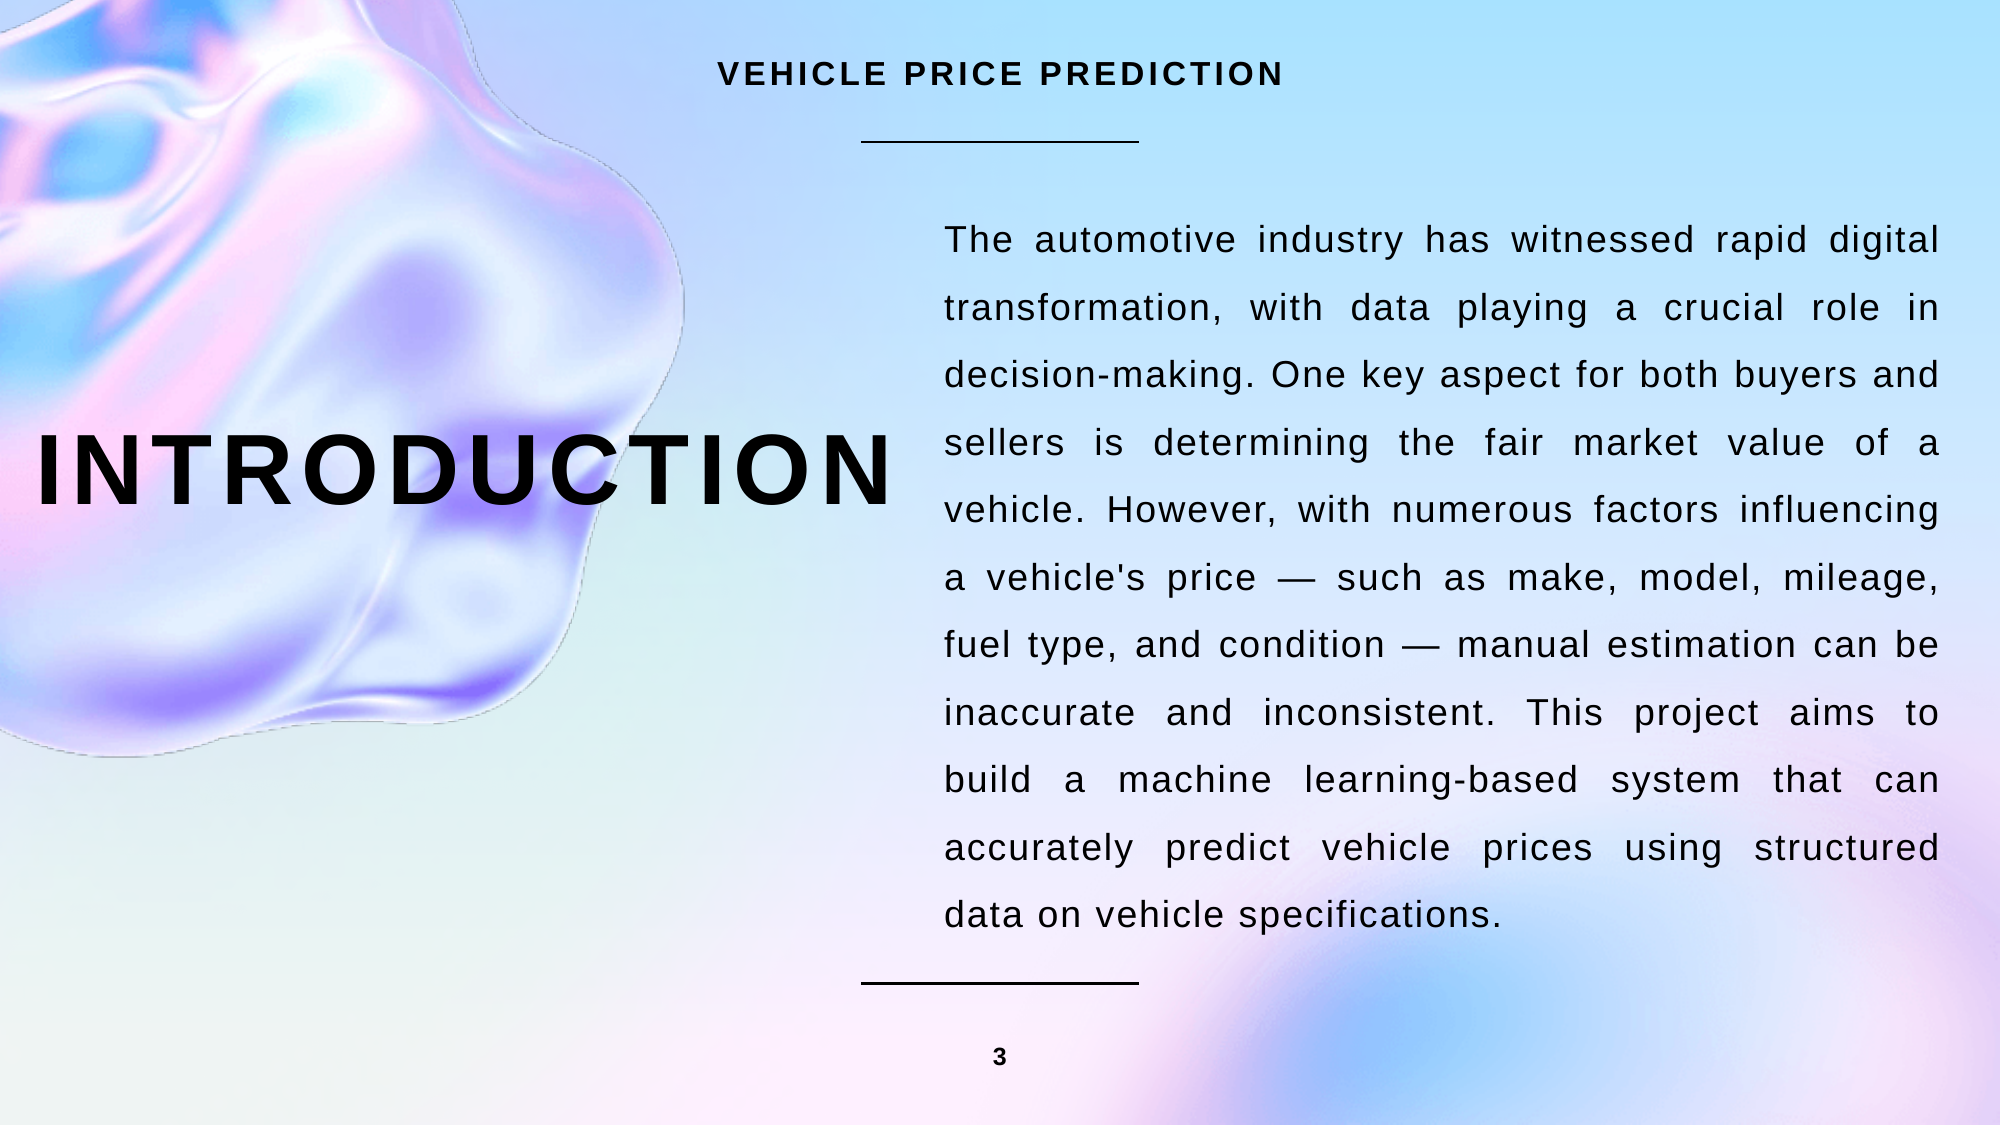

VEHICLE PRICE PREDICTION
# INTRODUCTION
The automotive industry has witnessed rapid digital transformation, with data playing a crucial role in decision-making. One key aspect for both buyers and sellers is determining the fair market value of a vehicle. However, with numerous factors influencing a vehicle's price — such as make, model, mileage, fuel type, and condition — manual estimation can be inaccurate and inconsistent. This project aims to build a machine learning-based system that can accurately predict vehicle prices using structured data on vehicle specifications.
3